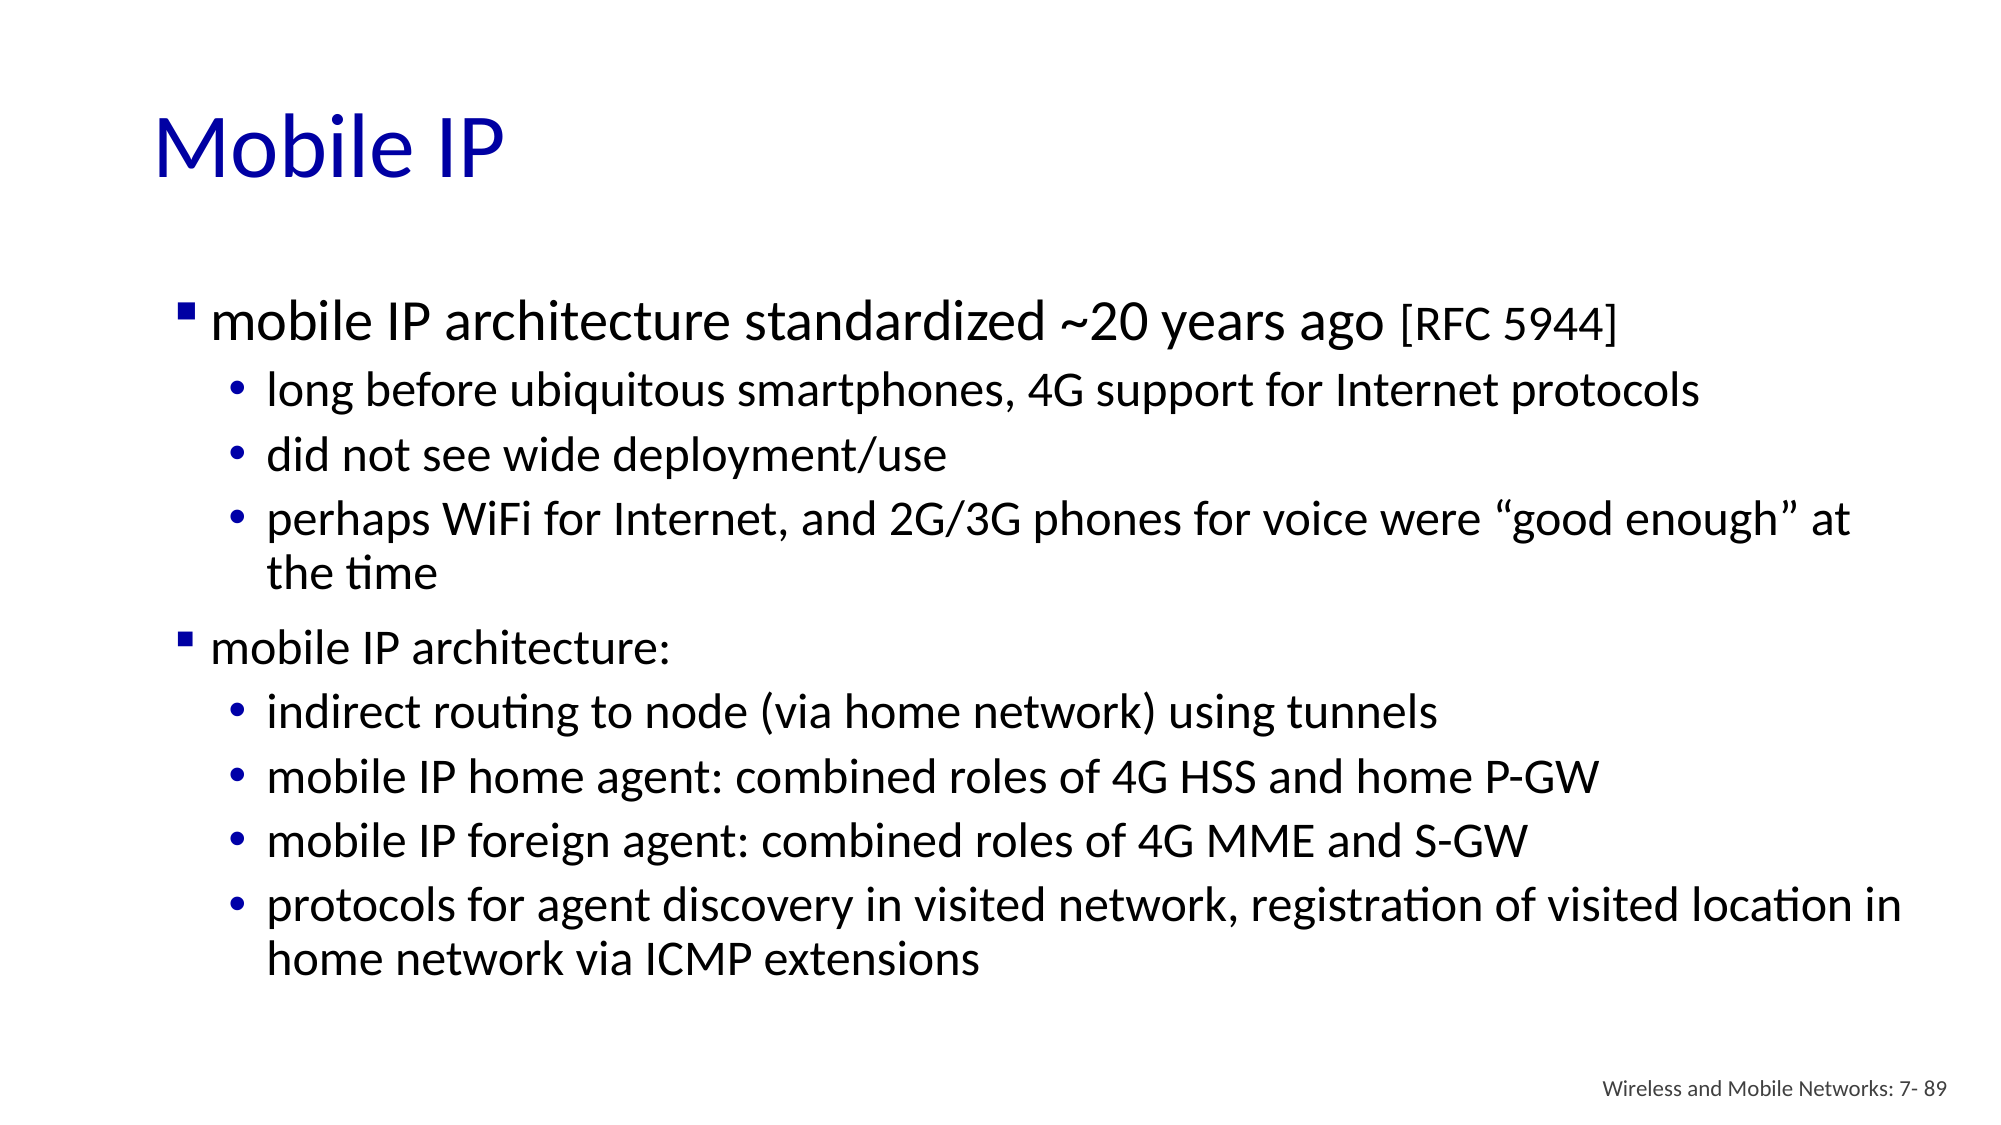

# Mobile IP
mobile IP architecture standardized ~20 years ago [RFC 5944]
long before ubiquitous smartphones, 4G support for Internet protocols
did not see wide deployment/use
perhaps WiFi for Internet, and 2G/3G phones for voice were “good enough” at the time
mobile IP architecture:
indirect routing to node (via home network) using tunnels
mobile IP home agent: combined roles of 4G HSS and home P-GW
mobile IP foreign agent: combined roles of 4G MME and S-GW
protocols for agent discovery in visited network, registration of visited location in home network via ICMP extensions

Wireless and Mobile Networks: 7- 89